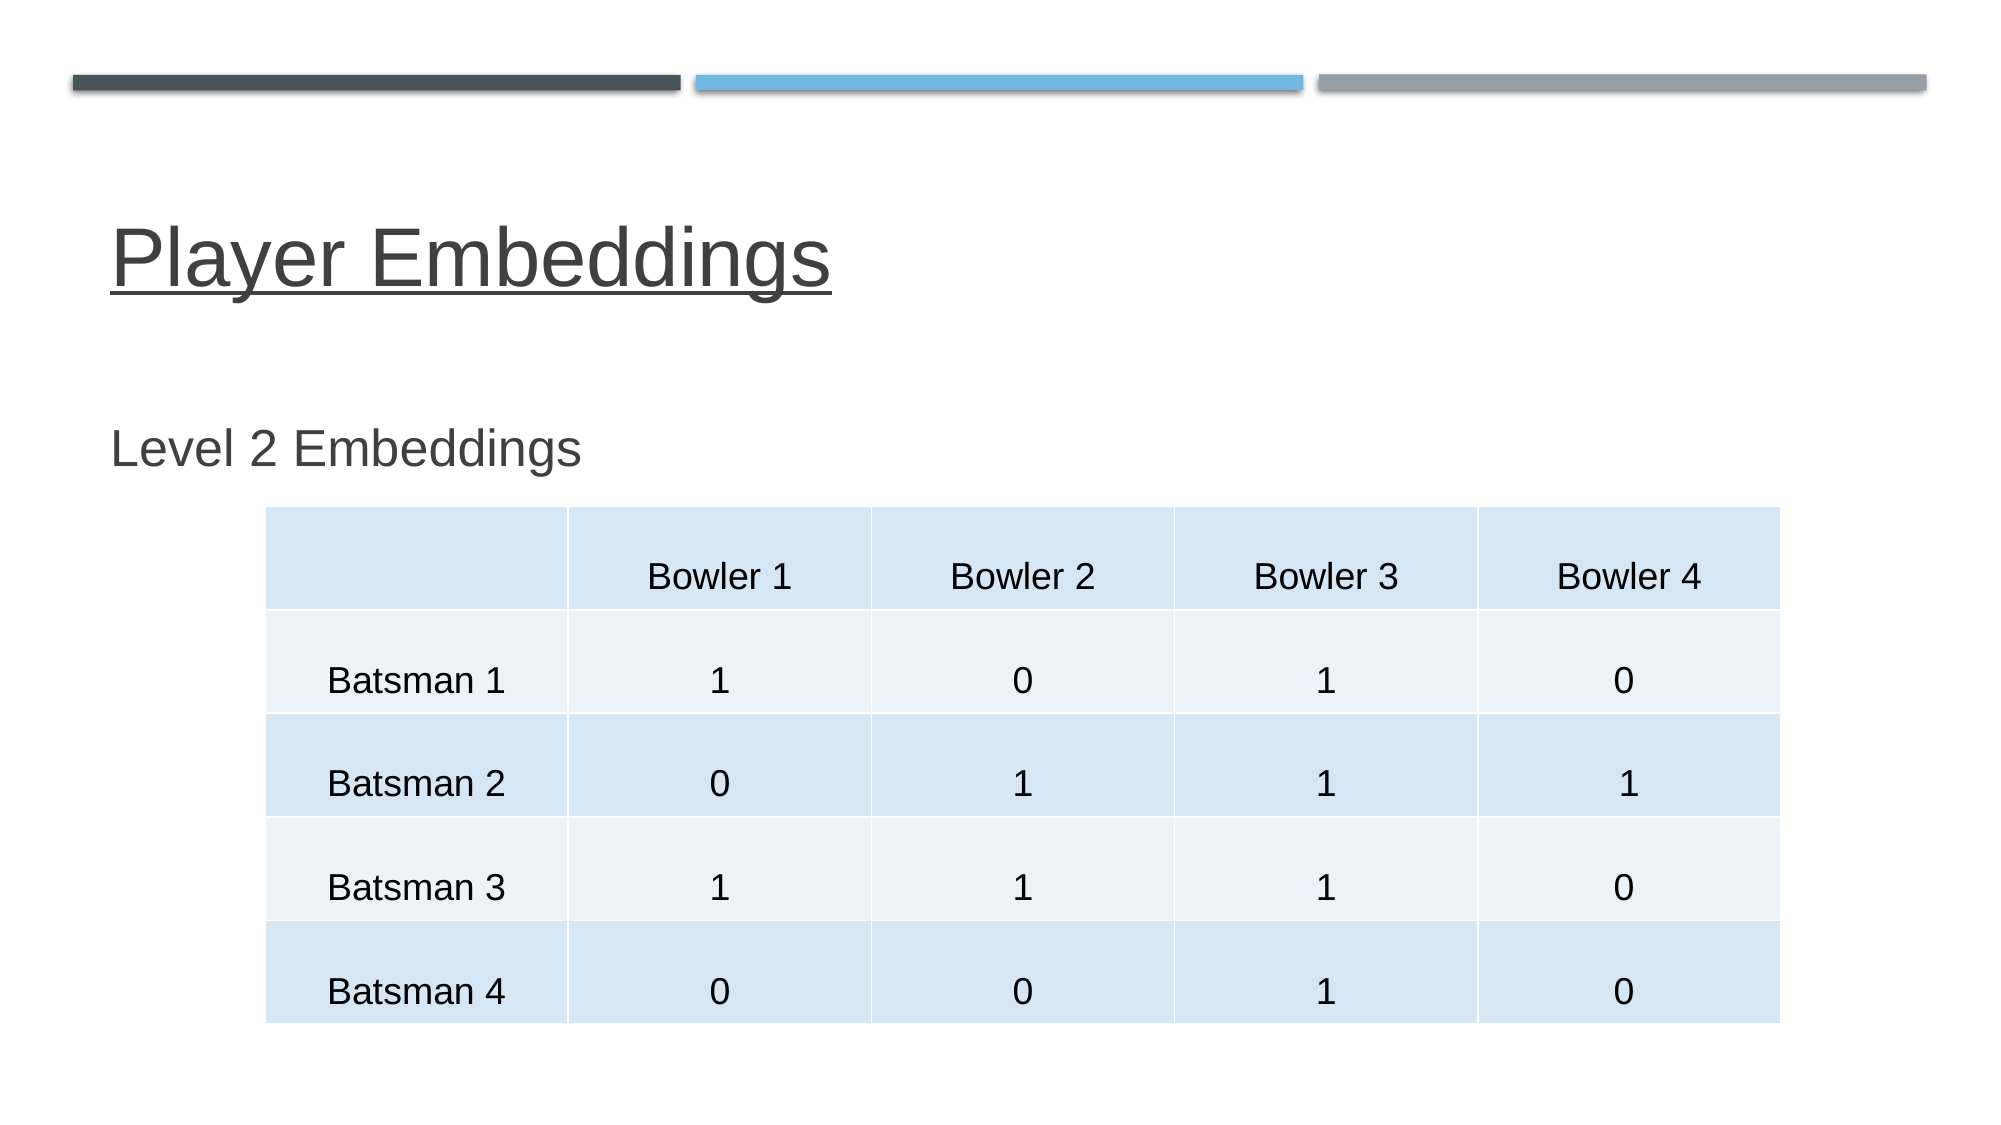

# Player Embeddings
Level 2 Embeddings
|  | Bowler 1 | Bowler 2 | Bowler 3 | Bowler 4 |
| --- | --- | --- | --- | --- |
| Batsman 1 | 1 | 0 | 1 | 0 |
| Batsman 2 | 0 | 1 | 1 | 1 |
| Batsman 3 | 1 | 1 | 1 | 0 |
| Batsman 4 | 0 | 0 | 1 | 0 |